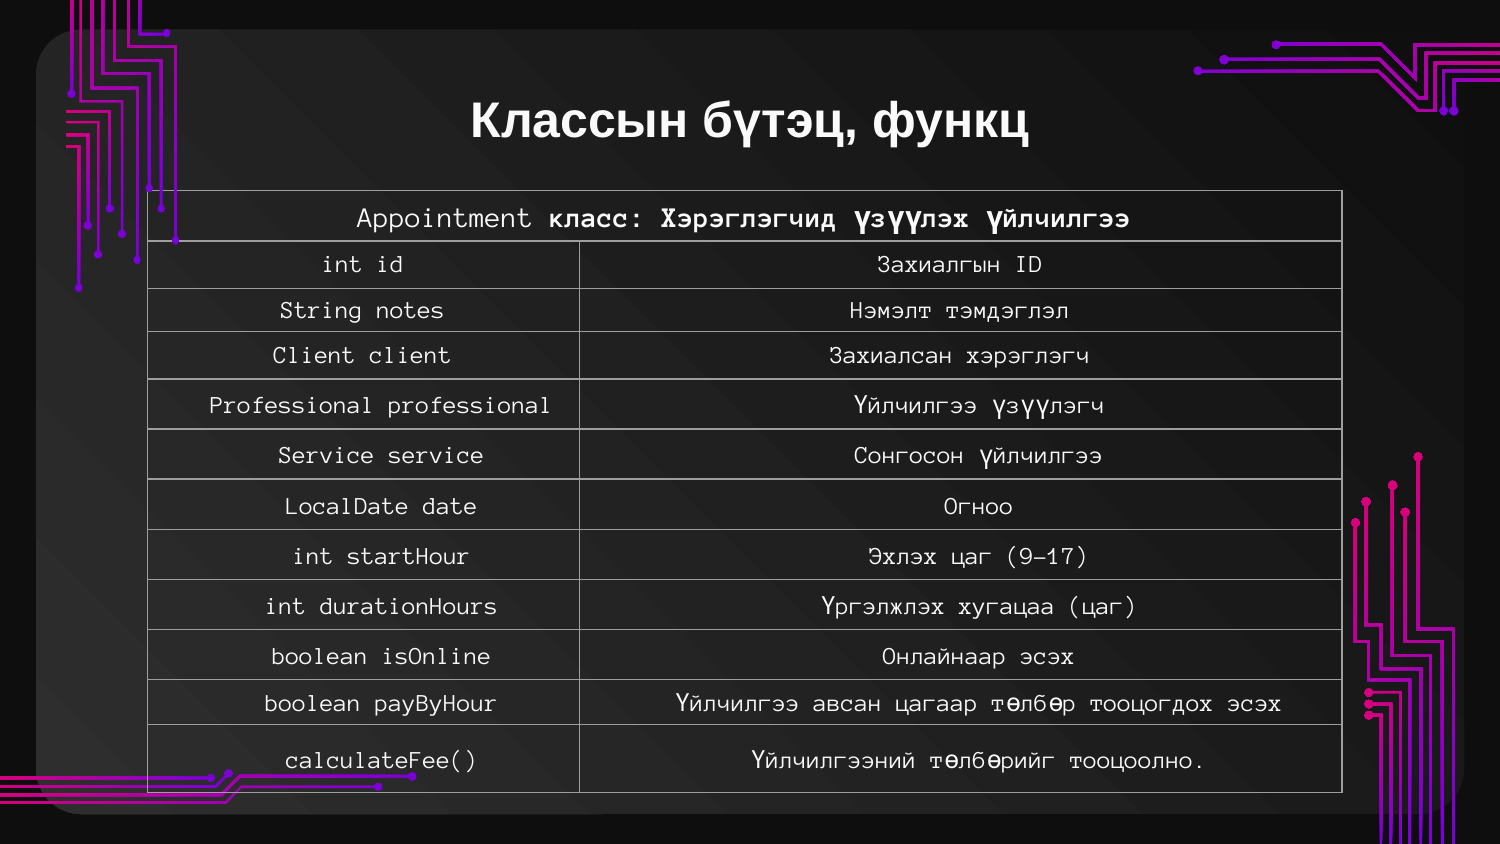

# Классын бүтэц, функц
| Appointment класс: Хэрэглэгчид үзүүлэх үйлчилгээ |  |
| --- | --- |
| int id | Захиалгын ID |
| String notes | Нэмэлт тэмдэглэл |
| Client client | Захиалсан хэрэглэгч |
| Professional professional | Үйлчилгээ үзүүлэгч |
| Service service | Сонгосон үйлчилгээ |
| LocalDate date | Огноо |
| int startHour | Эхлэх цаг (9-17) |
| int durationHours | Үргэлжлэх хугацаа (цаг) |
| boolean isOnline | Онлайнаар эсэх |
| boolean payByHour | Үйлчилгээ авсан цагаар төлбөр тооцогдох эсэх |
| calculateFee() | Үйлчилгээний төлбөрийг тооцоолно. |